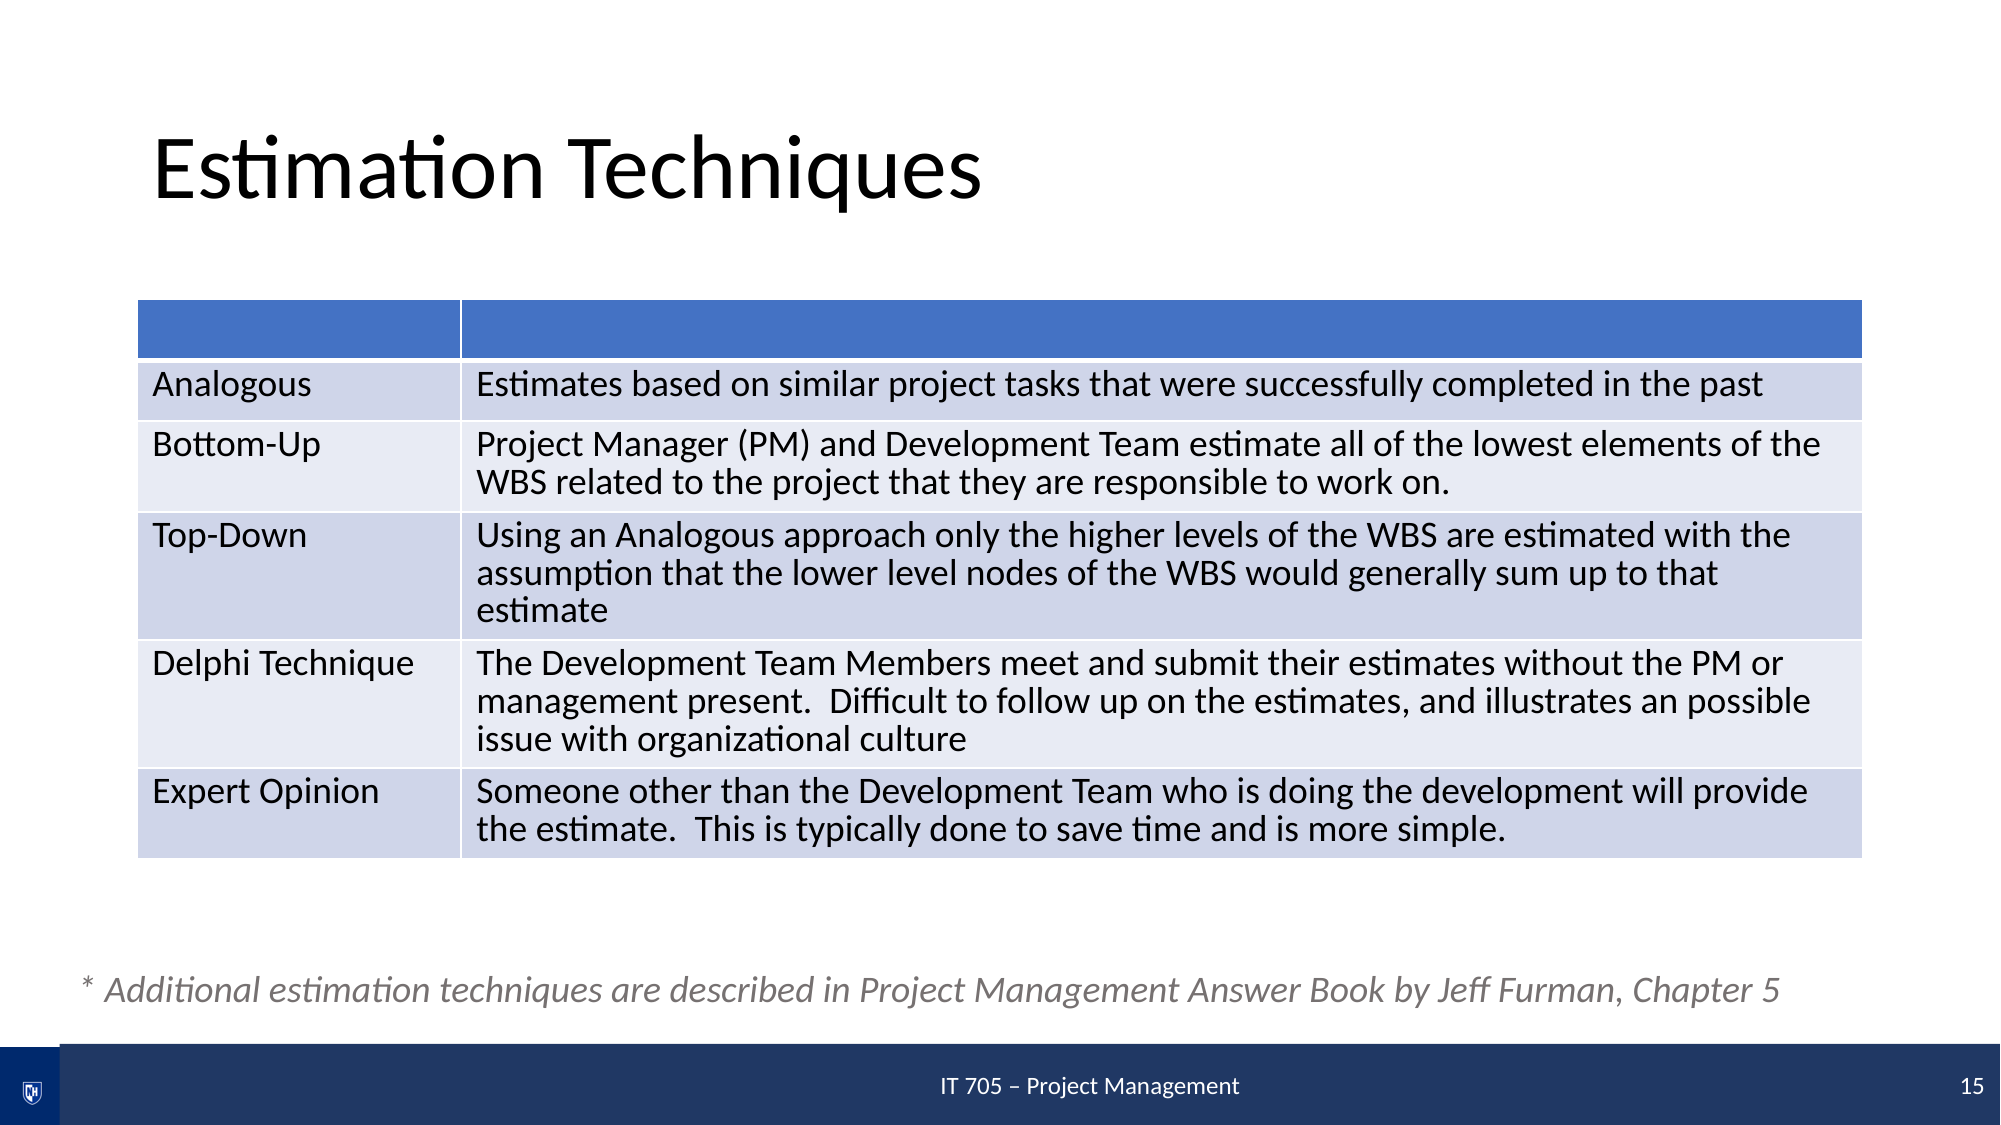

# Estimation Techniques
|  |  |
| --- | --- |
| Analogous | Estimates based on similar project tasks that were successfully completed in the past |
| Bottom-Up | Project Manager (PM) and Development Team estimate all of the lowest elements of the WBS related to the project that they are responsible to work on. |
| Top-Down | Using an Analogous approach only the higher levels of the WBS are estimated with the assumption that the lower level nodes of the WBS would generally sum up to that estimate |
| Delphi Technique | The Development Team Members meet and submit their estimates without the PM or management present. Difficult to follow up on the estimates, and illustrates an possible issue with organizational culture |
| Expert Opinion | Someone other than the Development Team who is doing the development will provide the estimate. This is typically done to save time and is more simple. |
* Additional estimation techniques are described in Project Management Answer Book by Jeff Furman, Chapter 5
 IT 705 – Project Management                                                                                                                             15